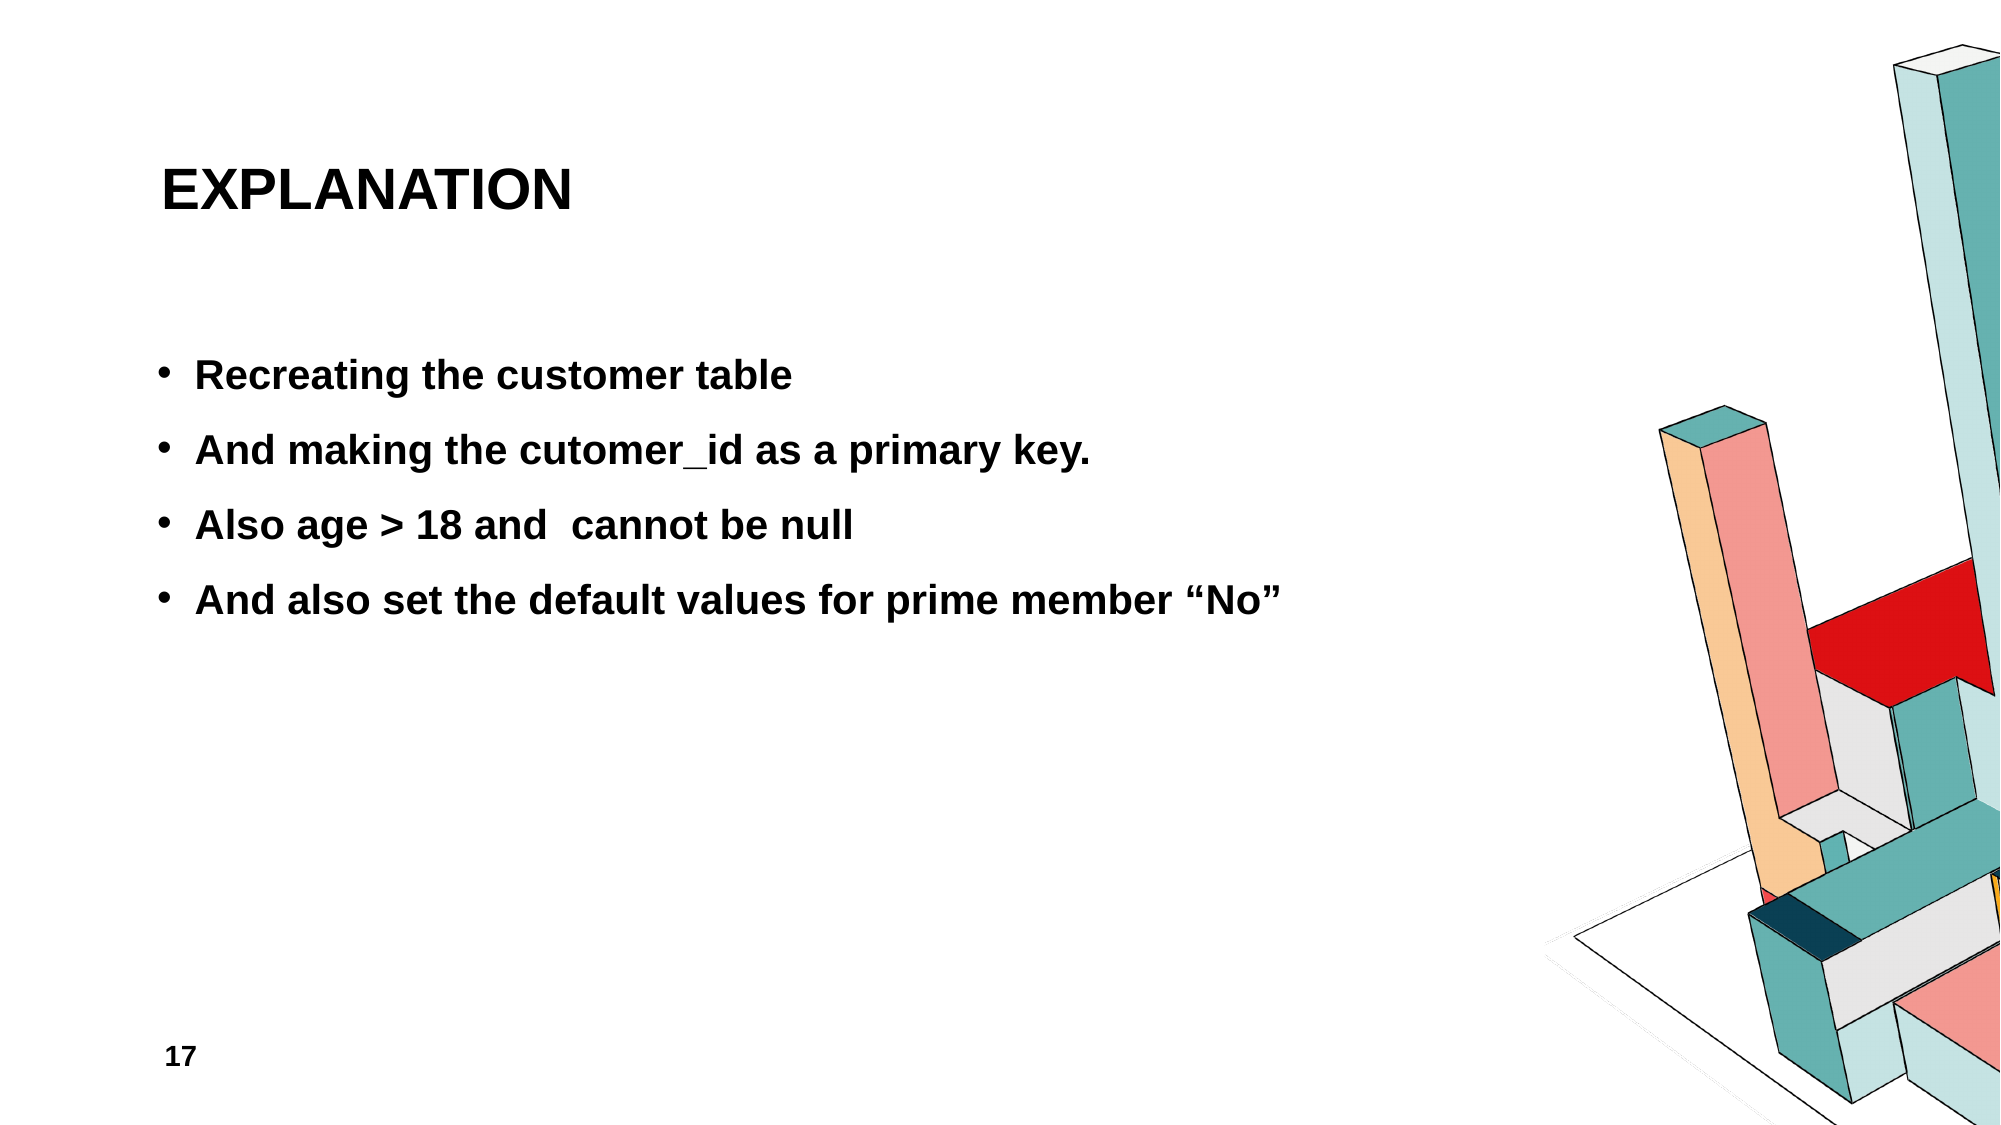

# EXPLANATION
Recreating the customer table
And making the cutomer_id as a primary key.
Also age > 18 and  cannot be null
And also set the default values for prime member “No”

17